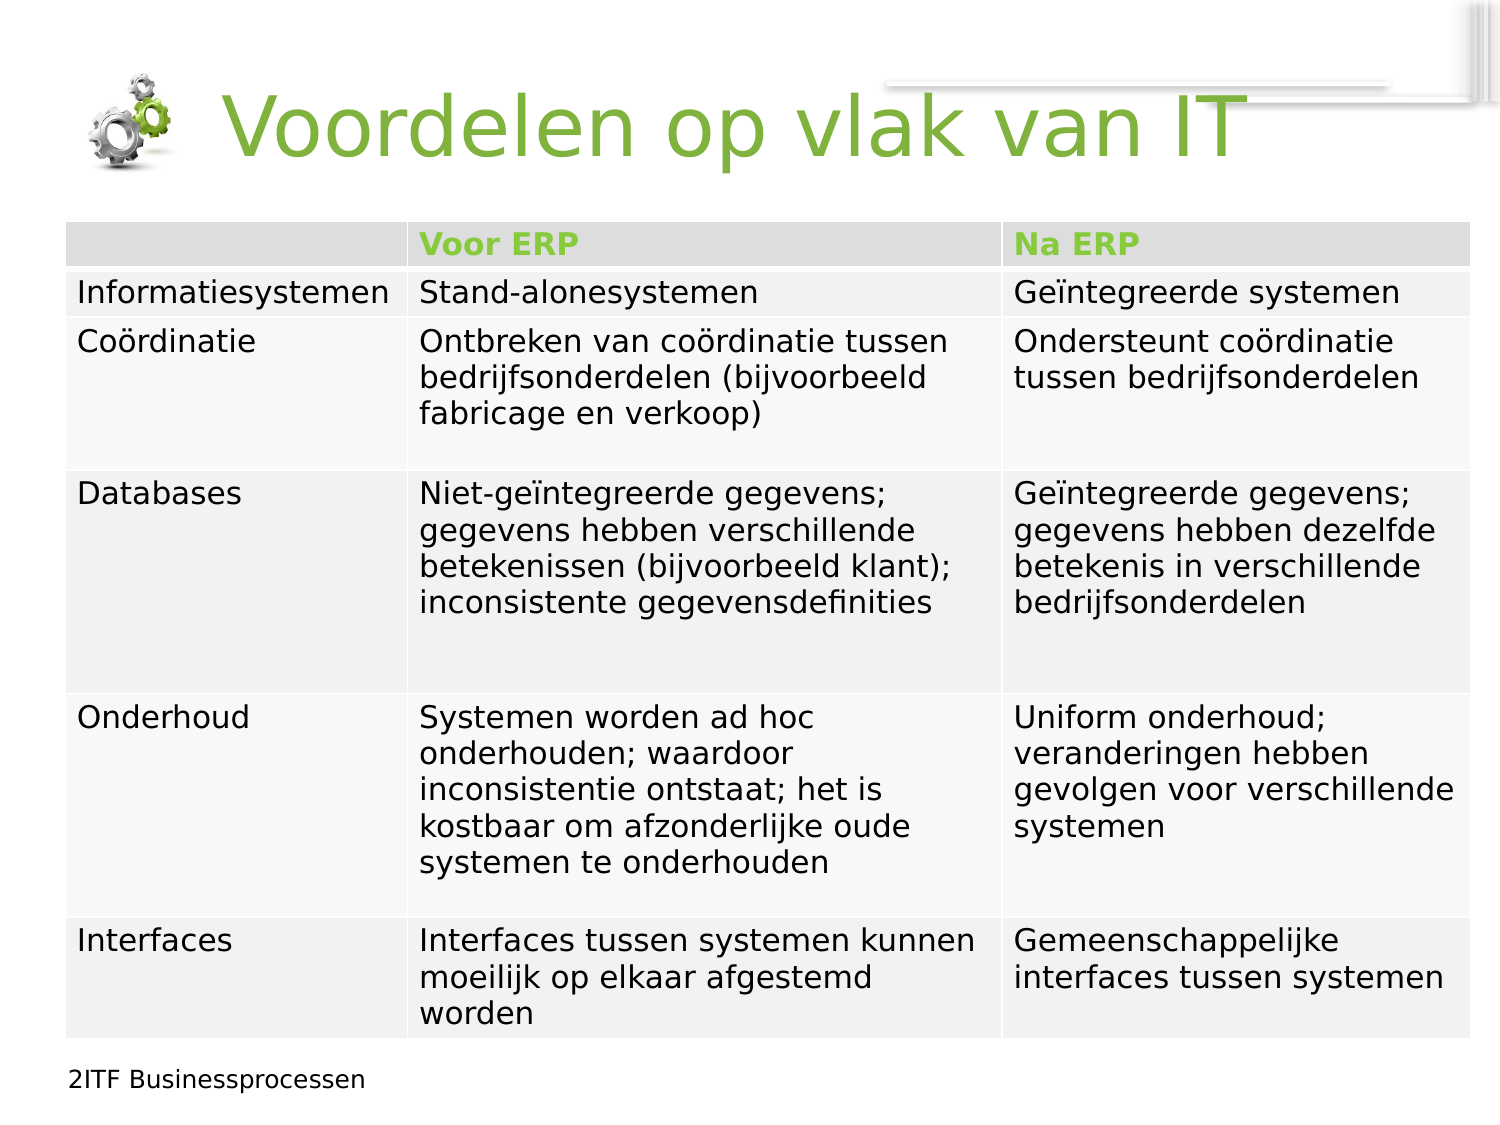

# Voordelen op vlak van IT
|  | Voor ERP | Na ERP |
| --- | --- | --- |
| Informatiesystemen | Stand-alonesystemen | Geïntegreerde systemen |
| Coördinatie | Ontbreken van coördinatie tussen bedrijfsonderdelen (bijvoorbeeld fabricage en verkoop) | Ondersteunt coördinatie tussen bedrijfsonderdelen |
| Databases | Niet-geïntegreerde gegevens; gegevens hebben verschillende betekenissen (bijvoorbeeld klant); inconsistente gegevensdefinities | Geïntegreerde gegevens; gegevens hebben dezelfde betekenis in verschillende bedrijfsonderdelen |
| Onderhoud | Systemen worden ad hoc onderhouden; waardoor inconsistentie ontstaat; het is kostbaar om afzonderlijke oude systemen te onderhouden | Uniform onderhoud; veranderingen hebben gevolgen voor verschillende systemen |
| Interfaces | Interfaces tussen systemen kunnen moeilijk op elkaar afgestemd worden | Gemeenschappelijke interfaces tussen systemen |